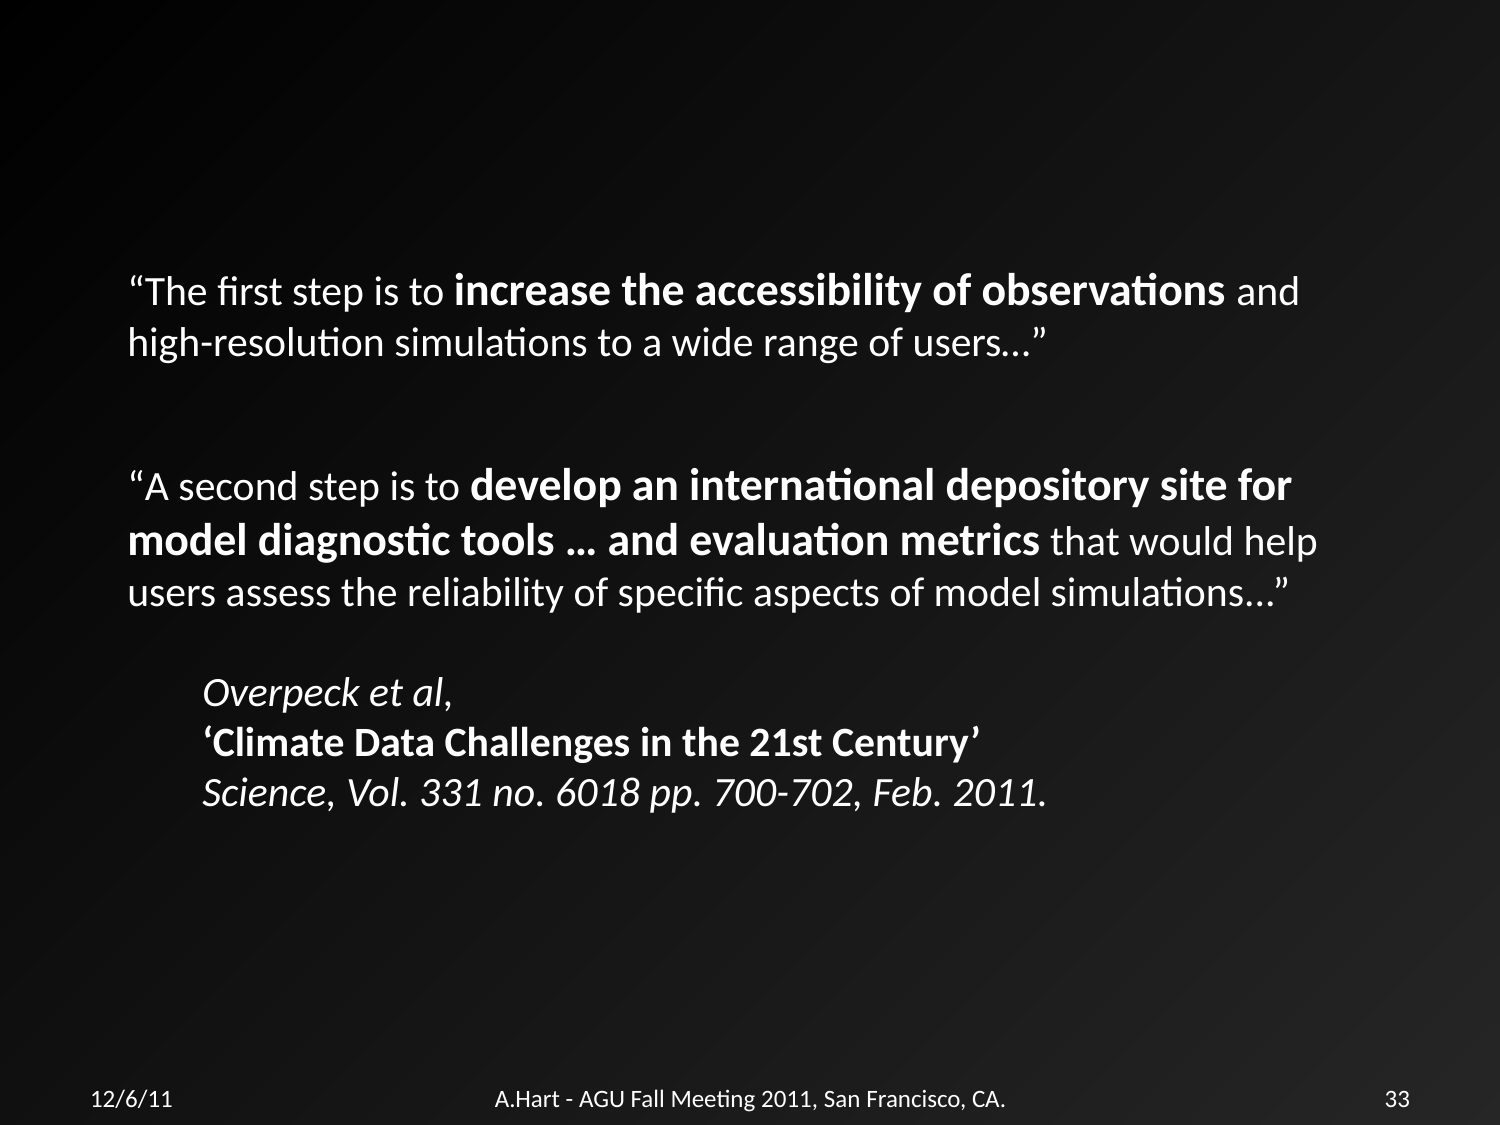

“The first step is to increase the accessibility of observations and high-resolution simulations to a wide range of users…”

“A second step is to develop an international depository site for model diagnostic tools … and evaluation metrics that would help users assess the reliability of specific aspects of model simulations...”

Overpeck et al,
‘Climate Data Challenges in the 21st Century’
Science, Vol. 331 no. 6018 pp. 700-702, Feb. 2011.

12/6/11
A.Hart - AGU Fall Meeting 2011, San Francisco, CA.
33